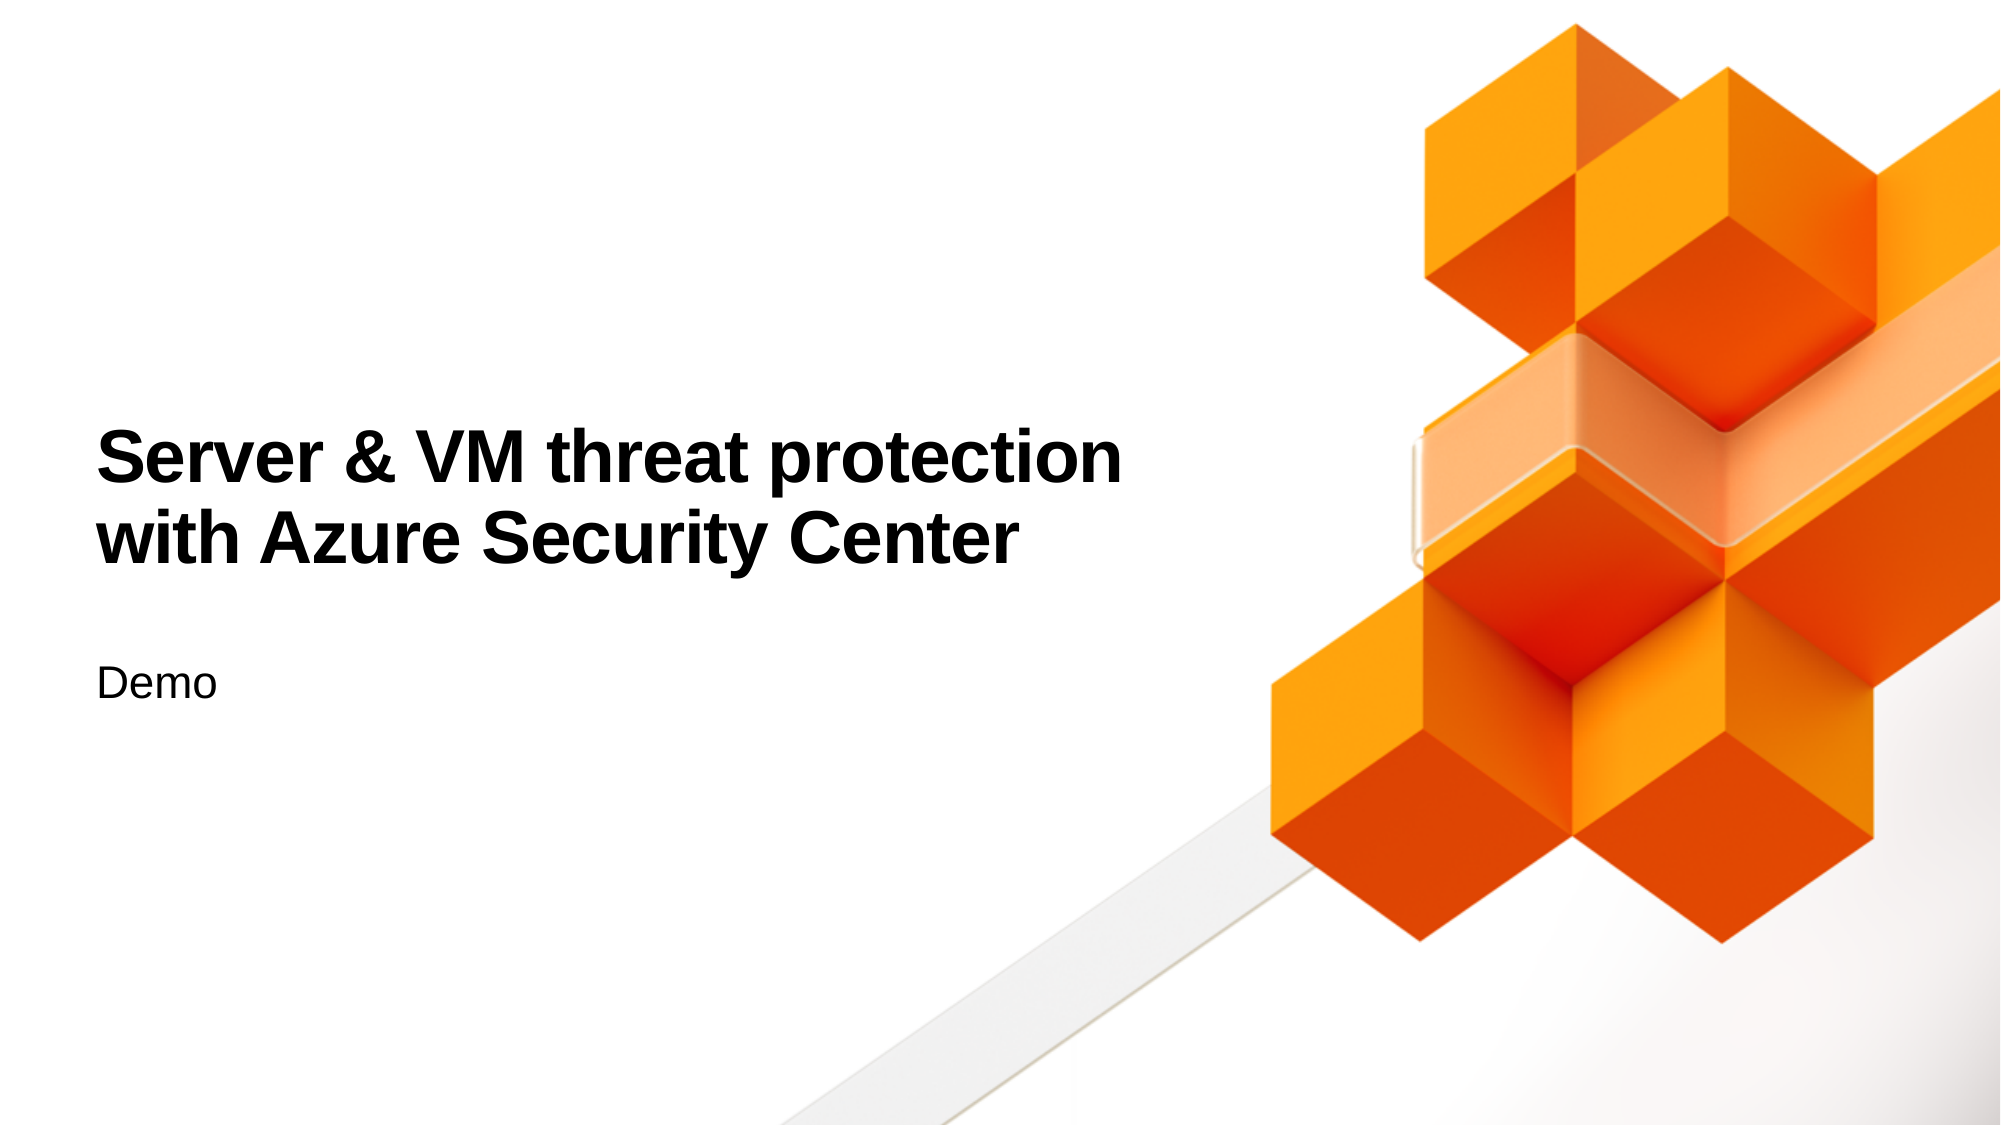

# Server & VM threat protection with Azure Security Center
Demo